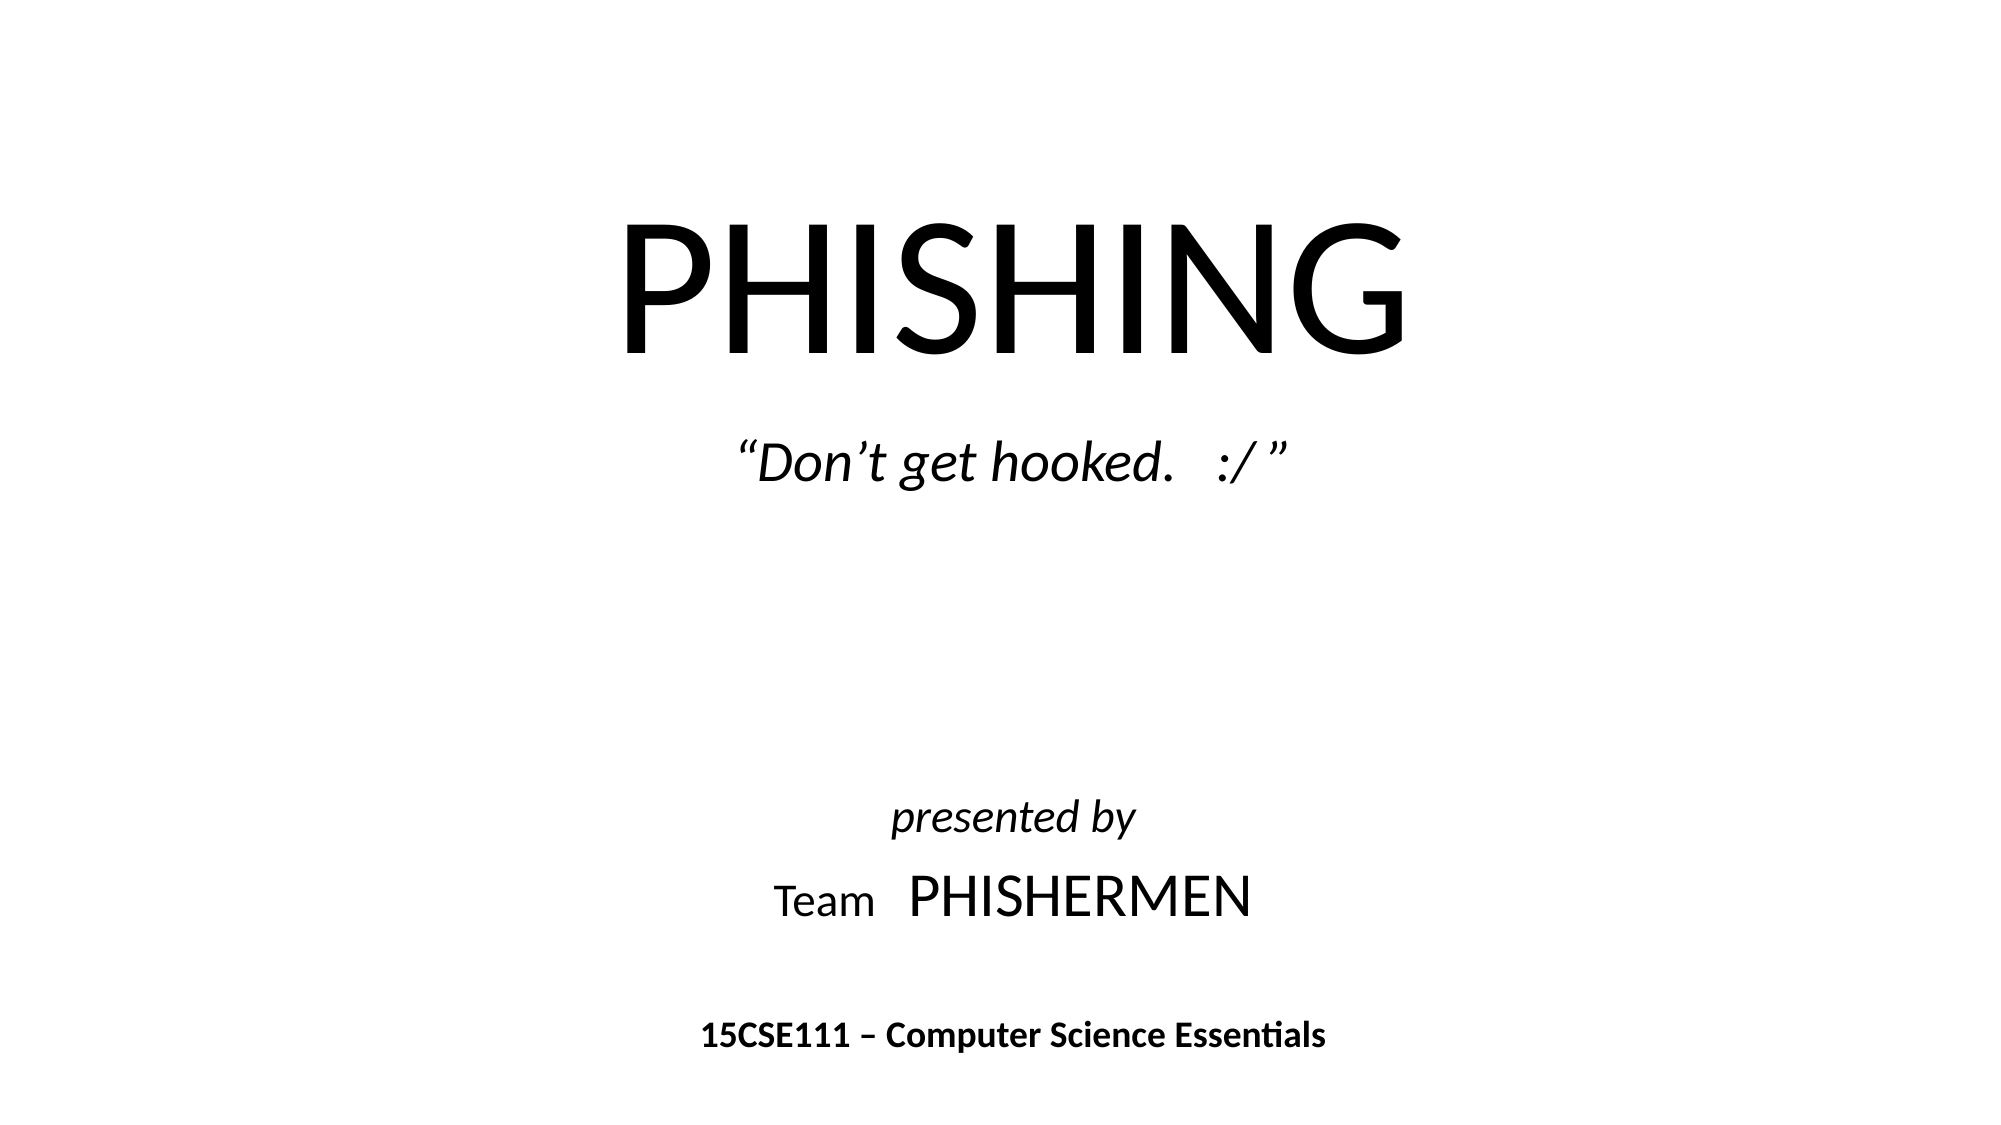

# PHISHING
“Don’t get hooked.   :/ ”
presented by
Team   PHISHERMEN
15CSE111 – Computer Science Essentials